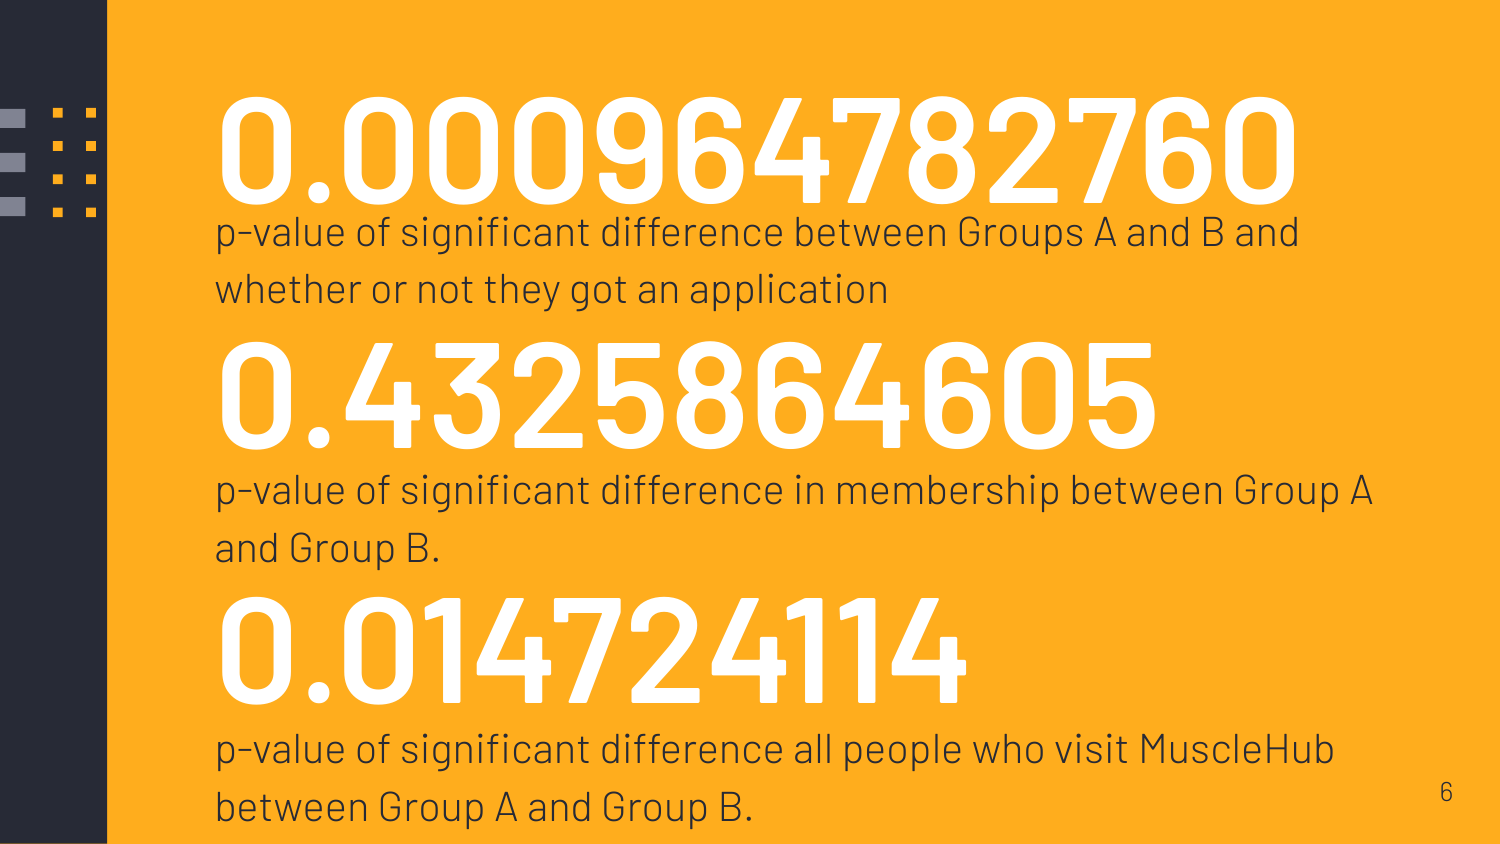

0.000964782760
p-value of significant difference between Groups A and B and whether or not they got an application
0.4325864605
p-value of significant difference in membership between Group A and Group B.
0.014724114
p-value of significant difference all people who visit MuscleHub between Group A and Group B.
6